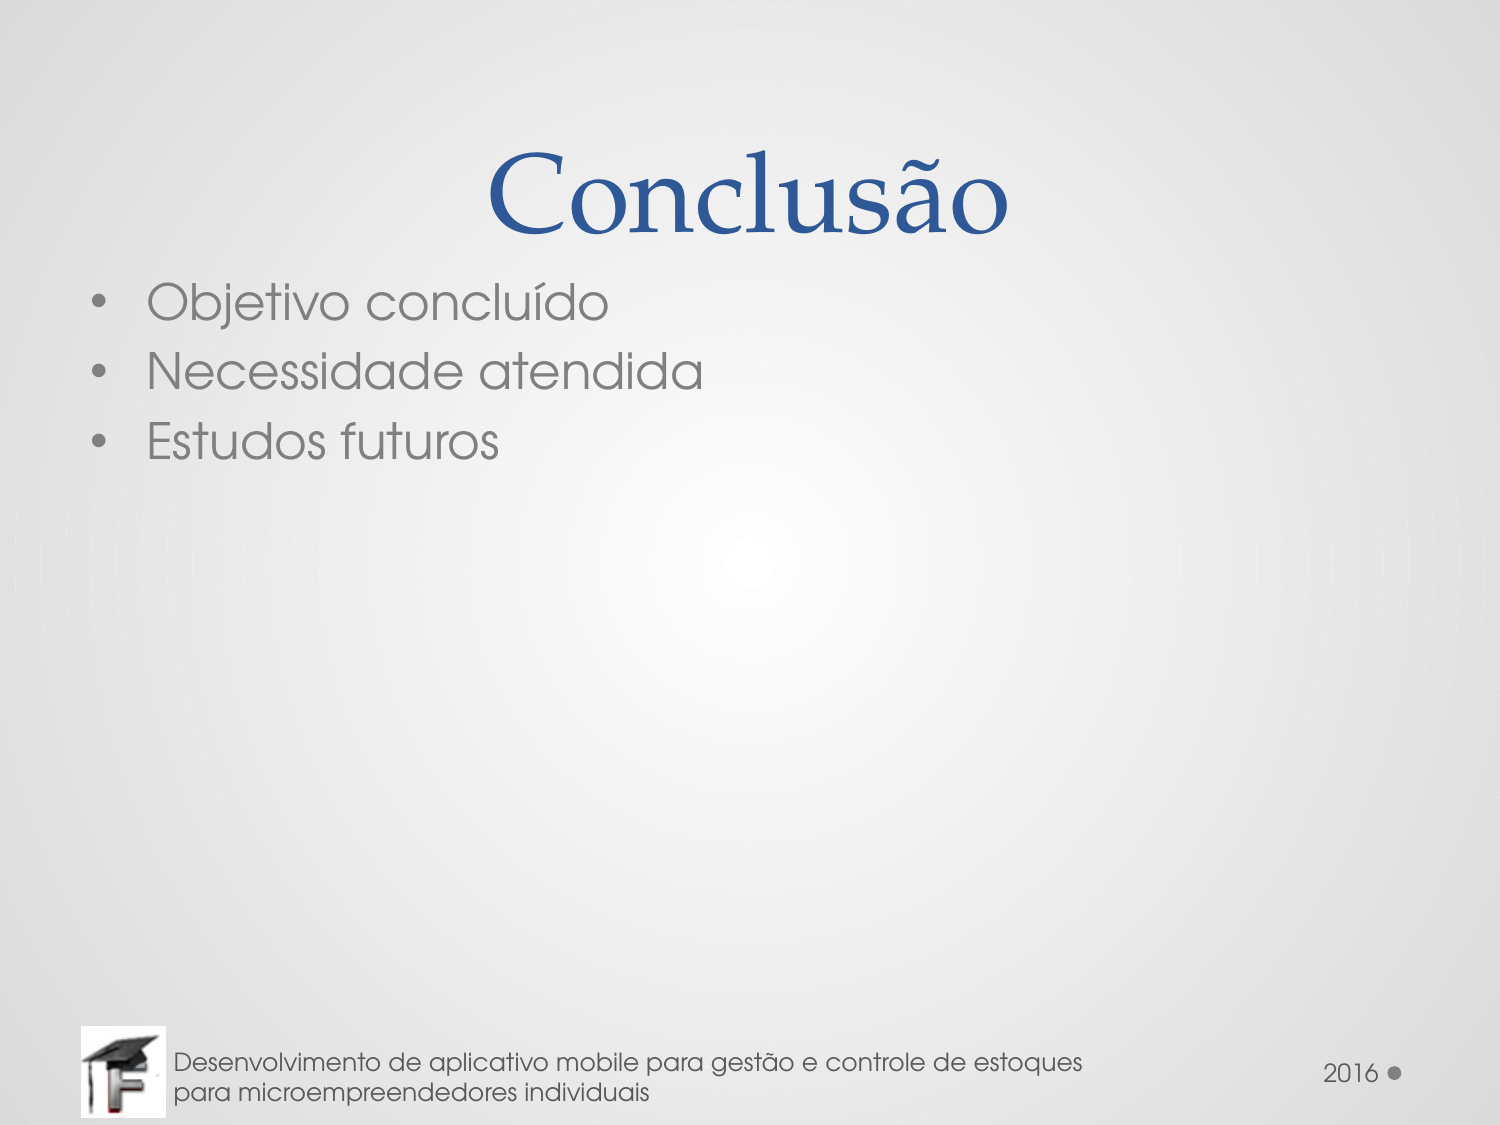

# Conclusão
Objetivo concluído
Necessidade atendida
Estudos futuros
2016
Desenvolvimento de aplicativo mobile para gestão e controle de estoques para microempreendedores individuais